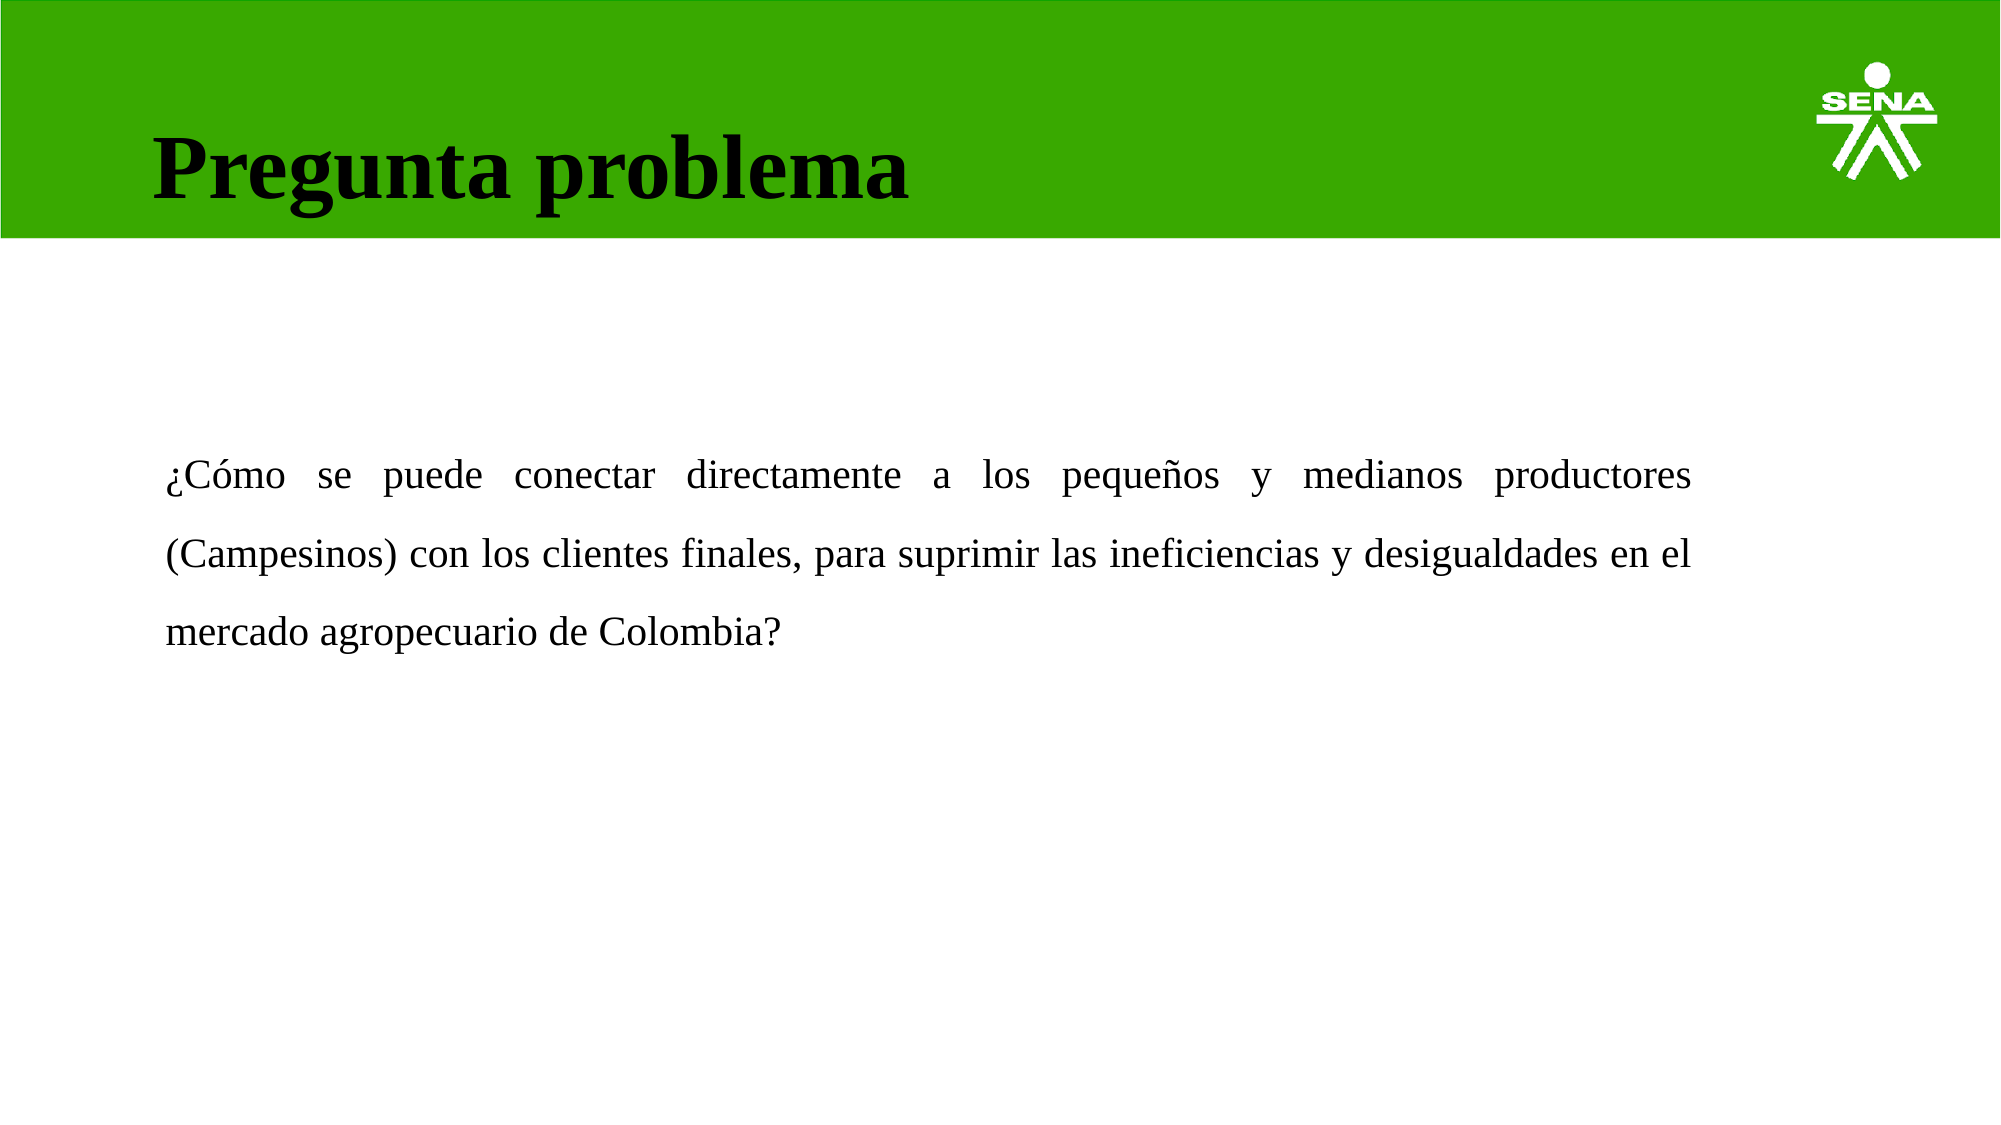

# Pregunta problema
¿Cómo se puede conectar directamente a los pequeños y medianos productores (Campesinos) con los clientes finales, para suprimir las ineficiencias y desigualdades en el mercado agropecuario de Colombia?